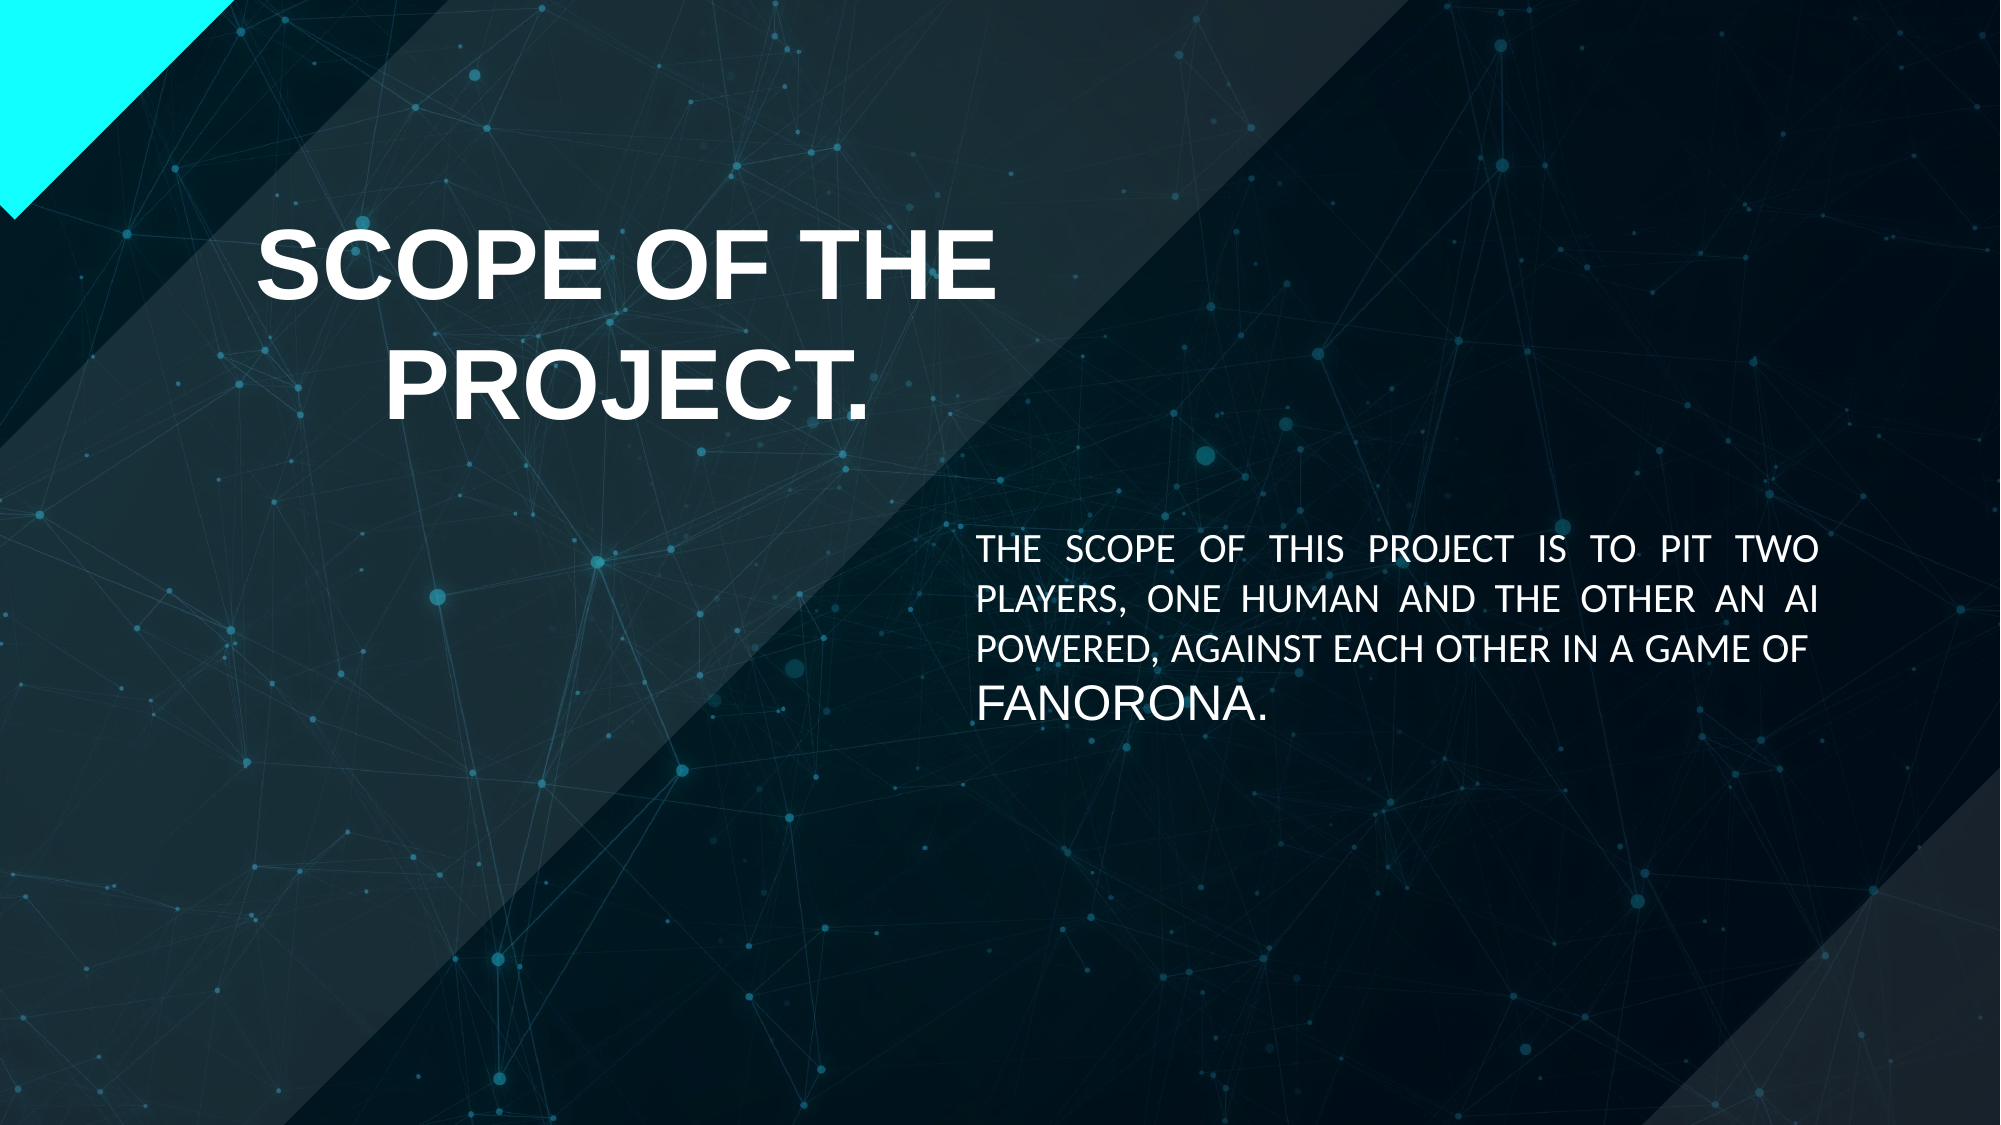

SCOPE OF THE PROJECT.
THE SCOPE OF THIS PROJECT IS TO PIT TWO PLAYERS, ONE HUMAN AND THE OTHER AN AI POWERED, AGAINST EACH OTHER IN A GAME OF  FANORONA.